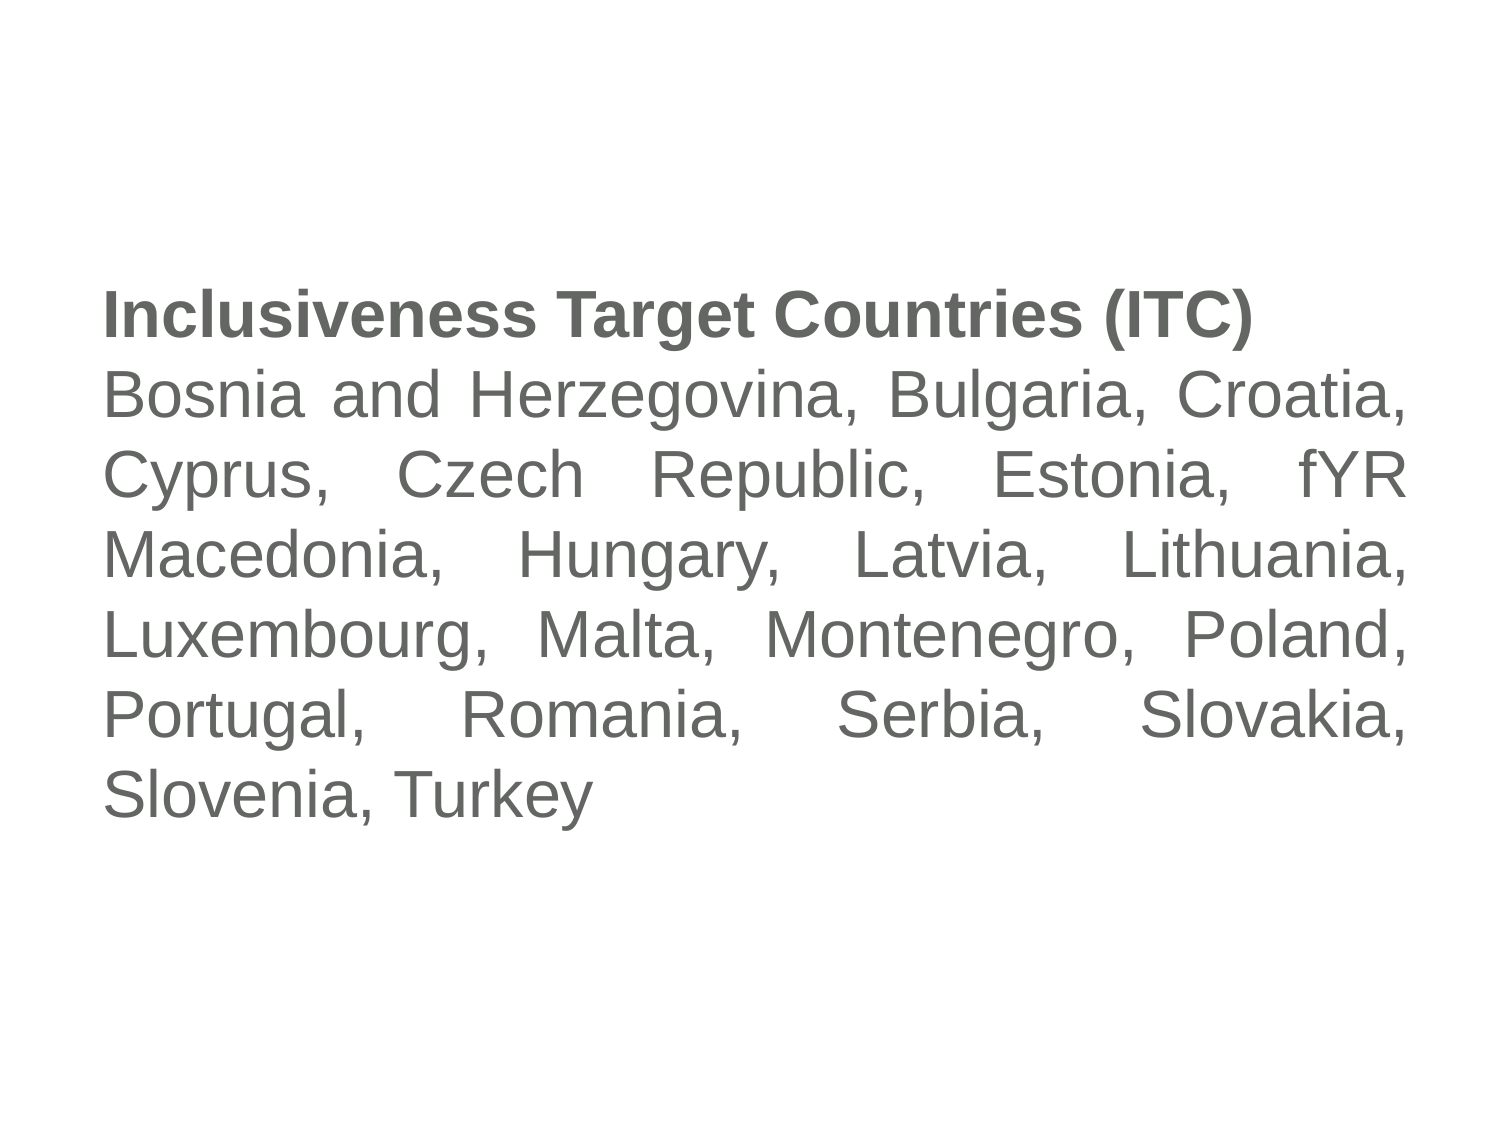

Inclusiveness Target Countries (ITC)
Bosnia and Herzegovina, Bulgaria, Croatia, Cyprus, Czech Republic, Estonia, fYR Macedonia, Hungary, Latvia, Lithuania, Luxembourg, Malta, Montenegro, Poland, Portugal, Romania, Serbia, Slovakia, Slovenia, Turkey